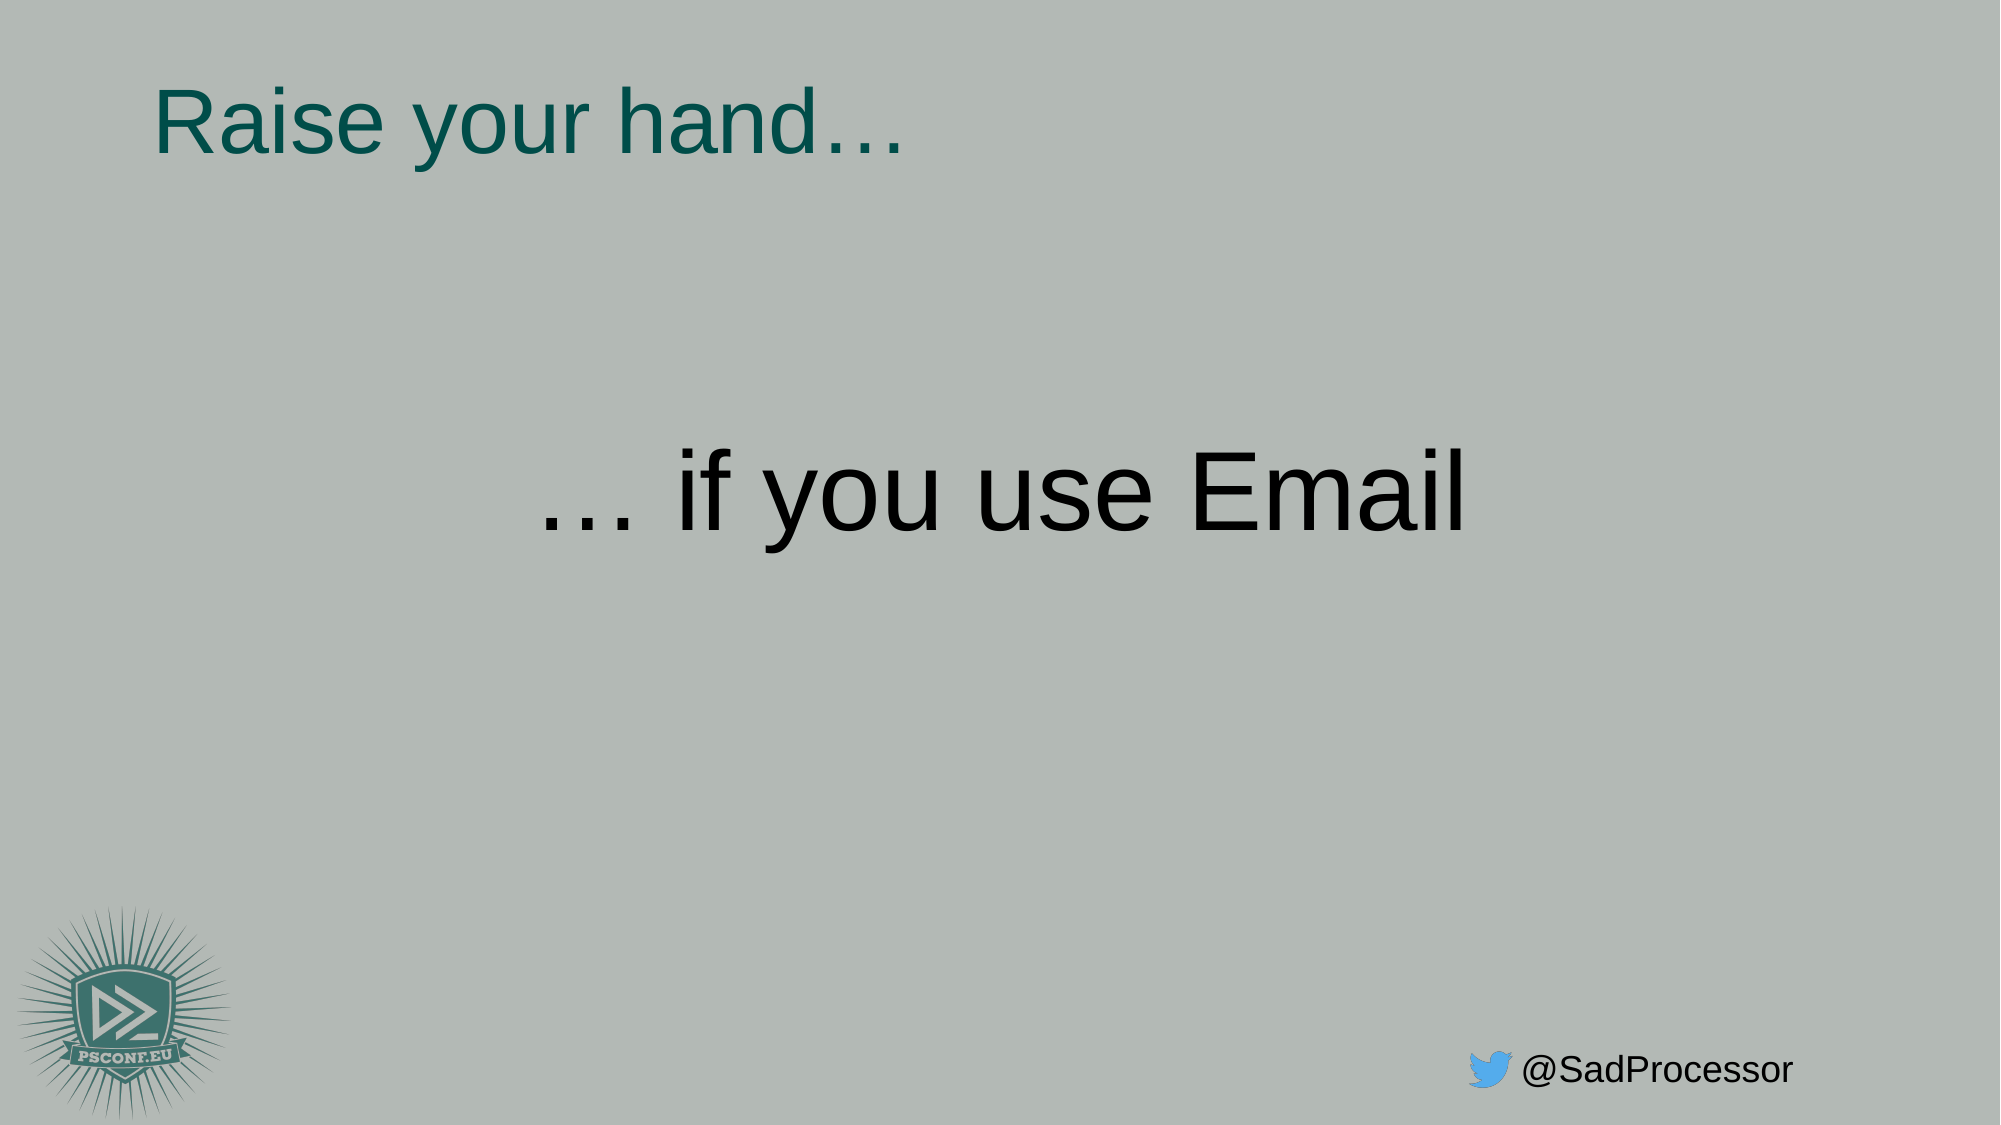

# Raise your hand…
… if you use Email
@SadProcessor